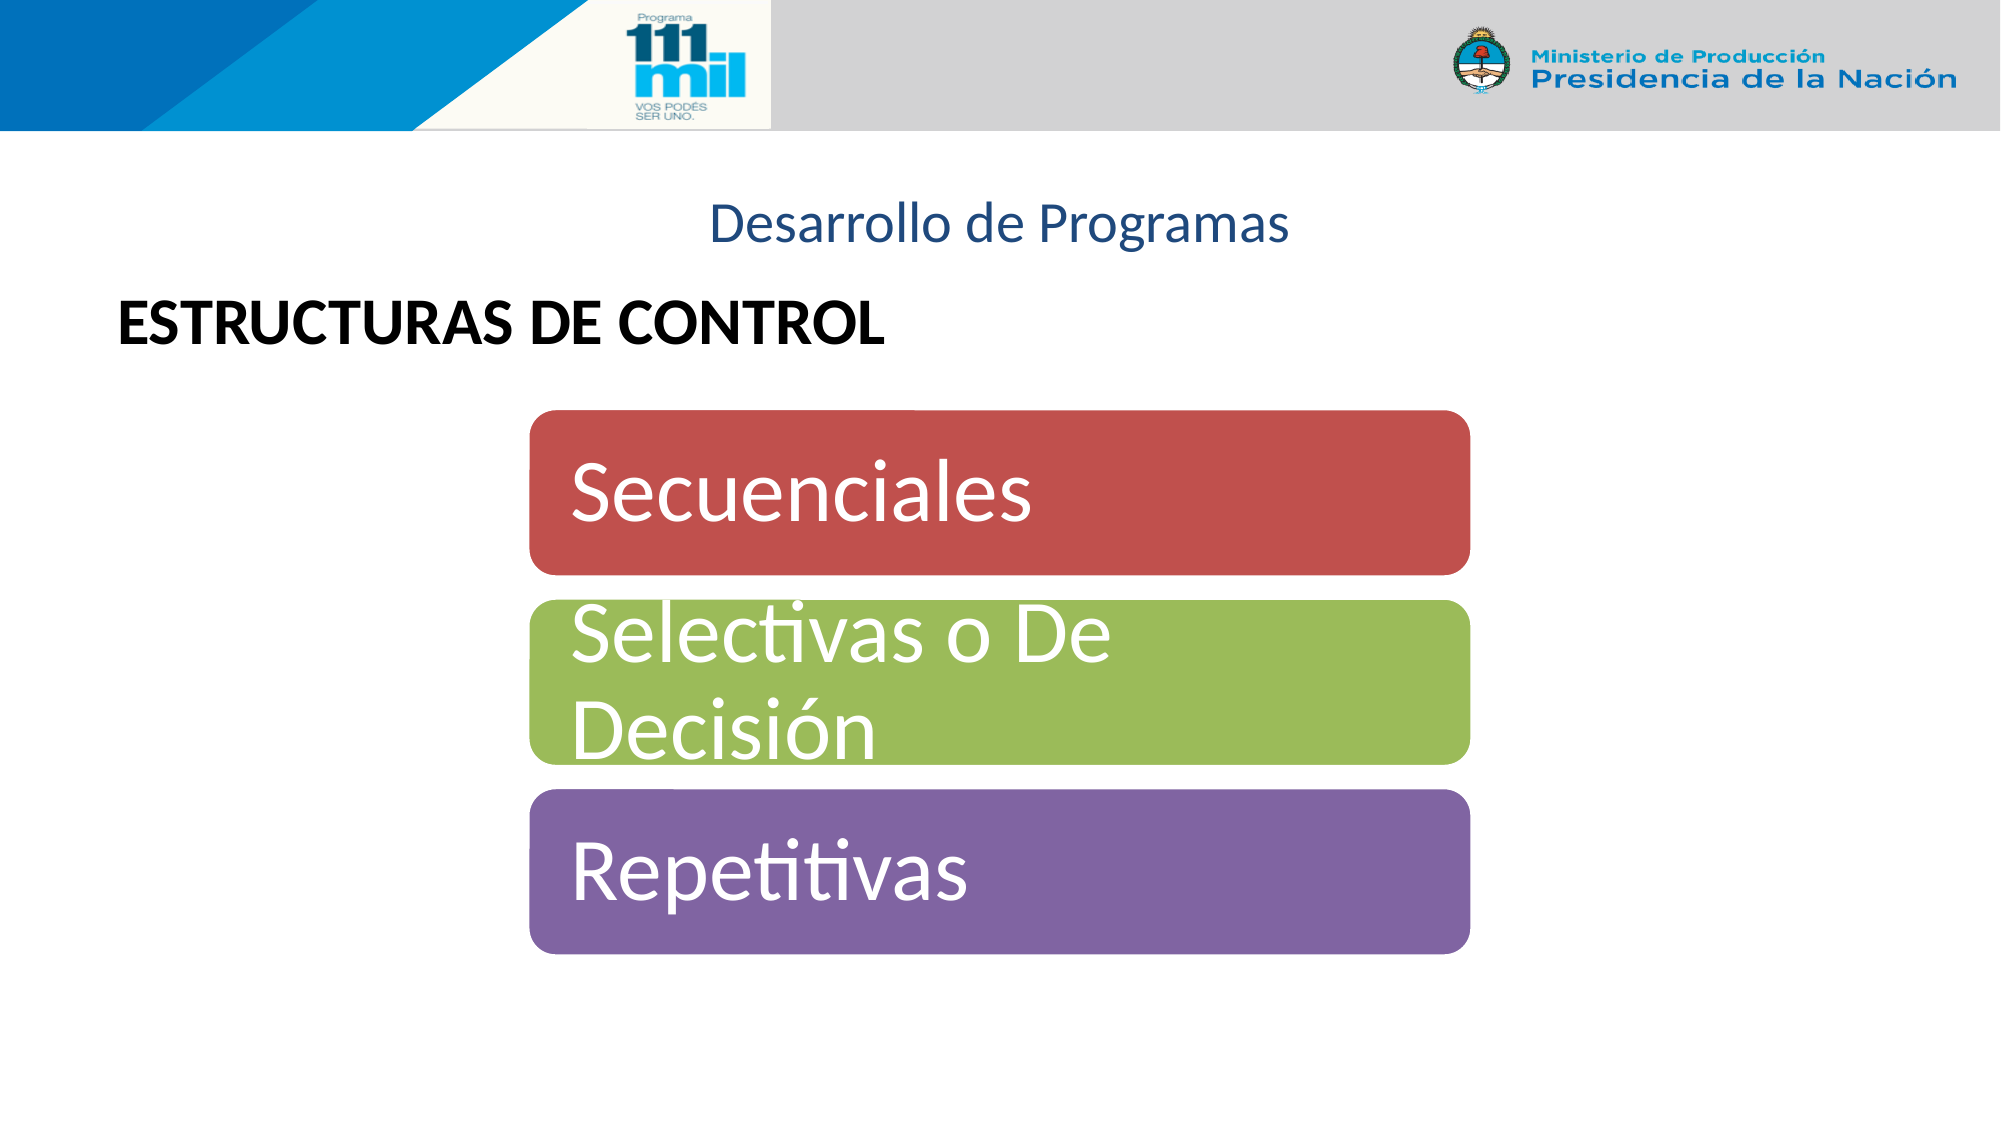

Desarrollo de Programas

ESTRUCTURAS DE CONTROL
Secuenciales
Selectivas o De Decisión
Repetitivas